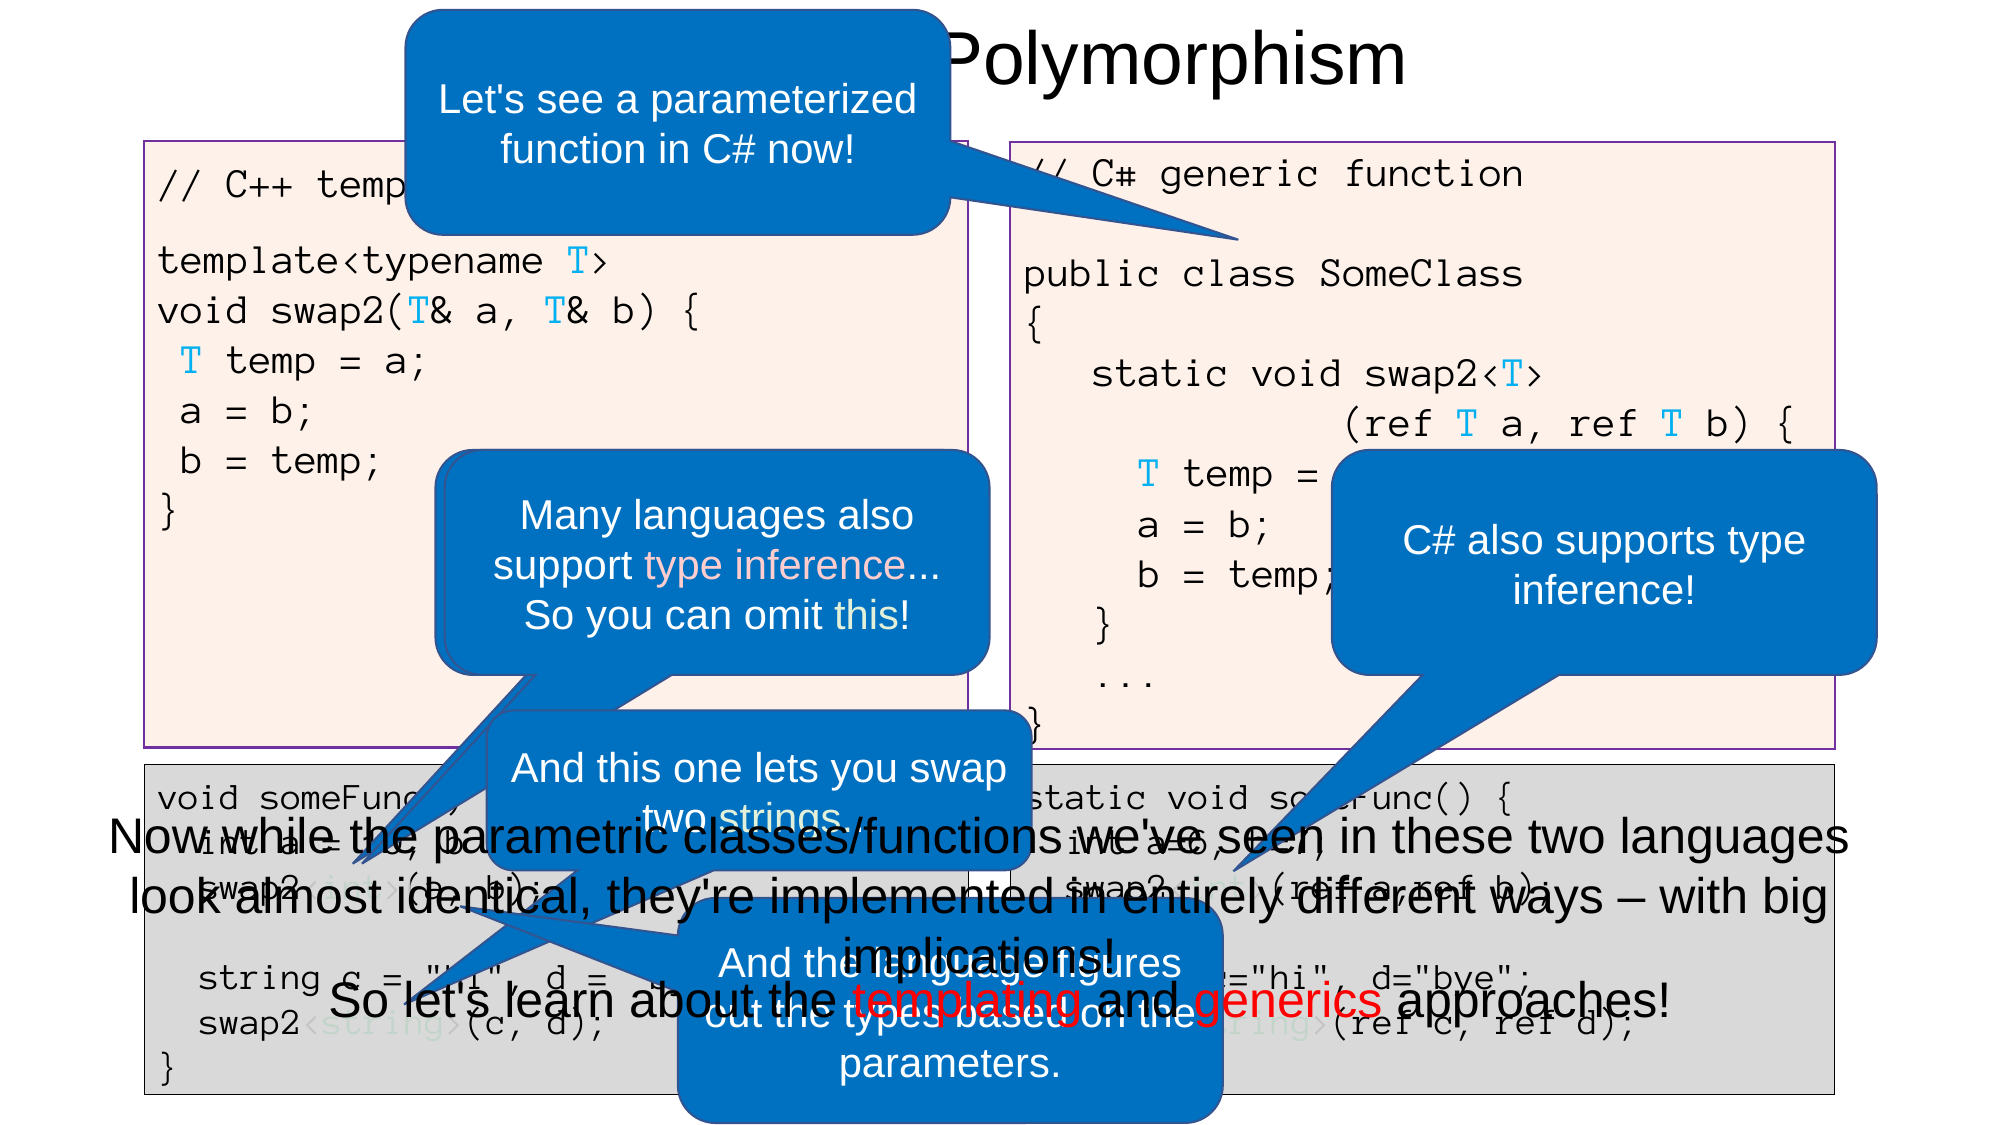

Parametric Polymorphism
Let's see a parameterized function in C# now!
// C++ templated function

template<typename T>
void swap2(T& a, T& b) {
 T temp = a;
 a = b;
 b = temp;
}

// C# generic function

public class SomeClass
{
   static void swap2<T>
              (ref T a, ref T b) {
     T temp = a;
     a = b;
     b = temp;
   }
   ...
}

This usage of the function enables you to swap two integers.
Many languages also support type inference... So you can omit this!
C# also supports type inference!
And this one lets you swap two strings...
void someFunc() {
  int a = 10, b = 5;
  swap2<int>(a, b);

  string c = "hi", d = "bye";
  swap2<string>(c, d);
}
static void someFunc() {
  int a=6, b=7;
  swap2<int>(ref a,ref b);

  string c="hi", d="bye";
  swap2<string>(ref c, ref d);
}
Now while the parametric classes/functions we've seen in these two languages look almost identical, they're implemented in entirely different ways – with big implications!

And the language figures out the types based on the parameters.
So let's learn about the templating and generics approaches!